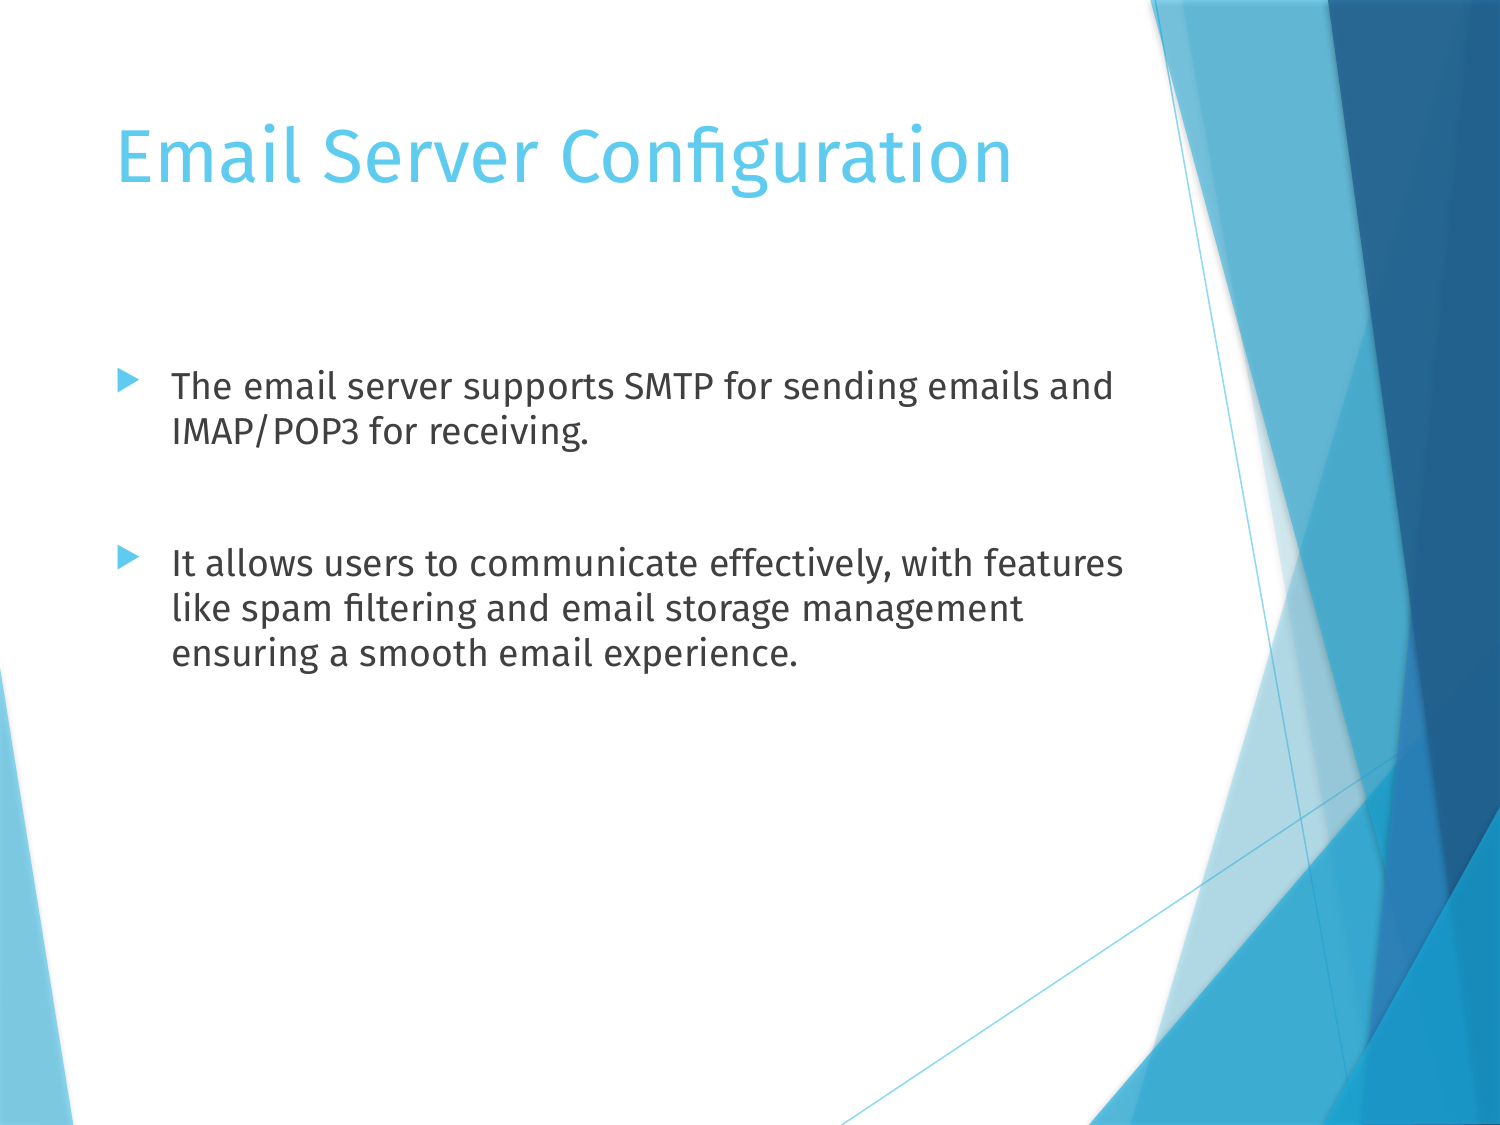

# Email Server Configuration
The email server supports SMTP for sending emails and IMAP/POP3 for receiving.

It allows users to communicate effectively, with features like spam filtering and email storage management ensuring a smooth email experience.